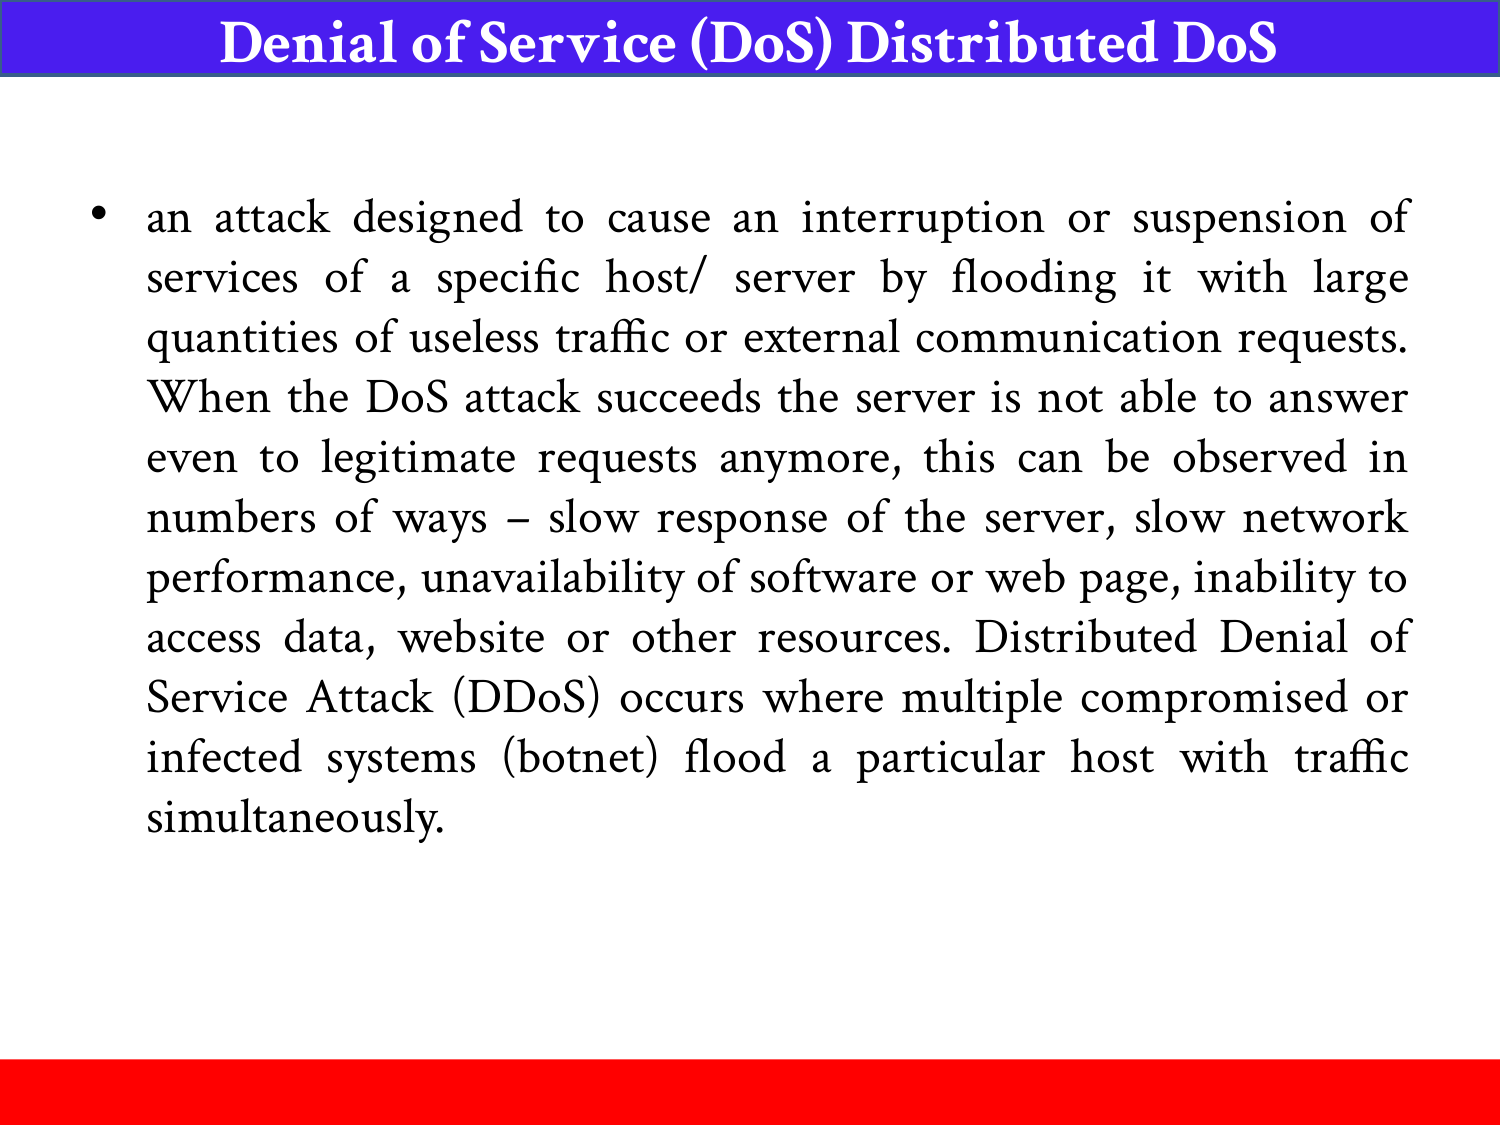

Denial of Service (DoS) Distributed DoS
#
an attack designed to cause an interruption or suspension of services of a specific host/ server by flooding it with large quantities of useless traffic or external communication requests. When the DoS attack succeeds the server is not able to answer even to legitimate requests anymore, this can be observed in numbers of ways – slow response of the server, slow network performance, unavailability of software or web page, inability to access data, website or other resources. Distributed Denial of Service Attack (DDoS) occurs where multiple compromised or infected systems (botnet) flood a particular host with traffic simultaneously.